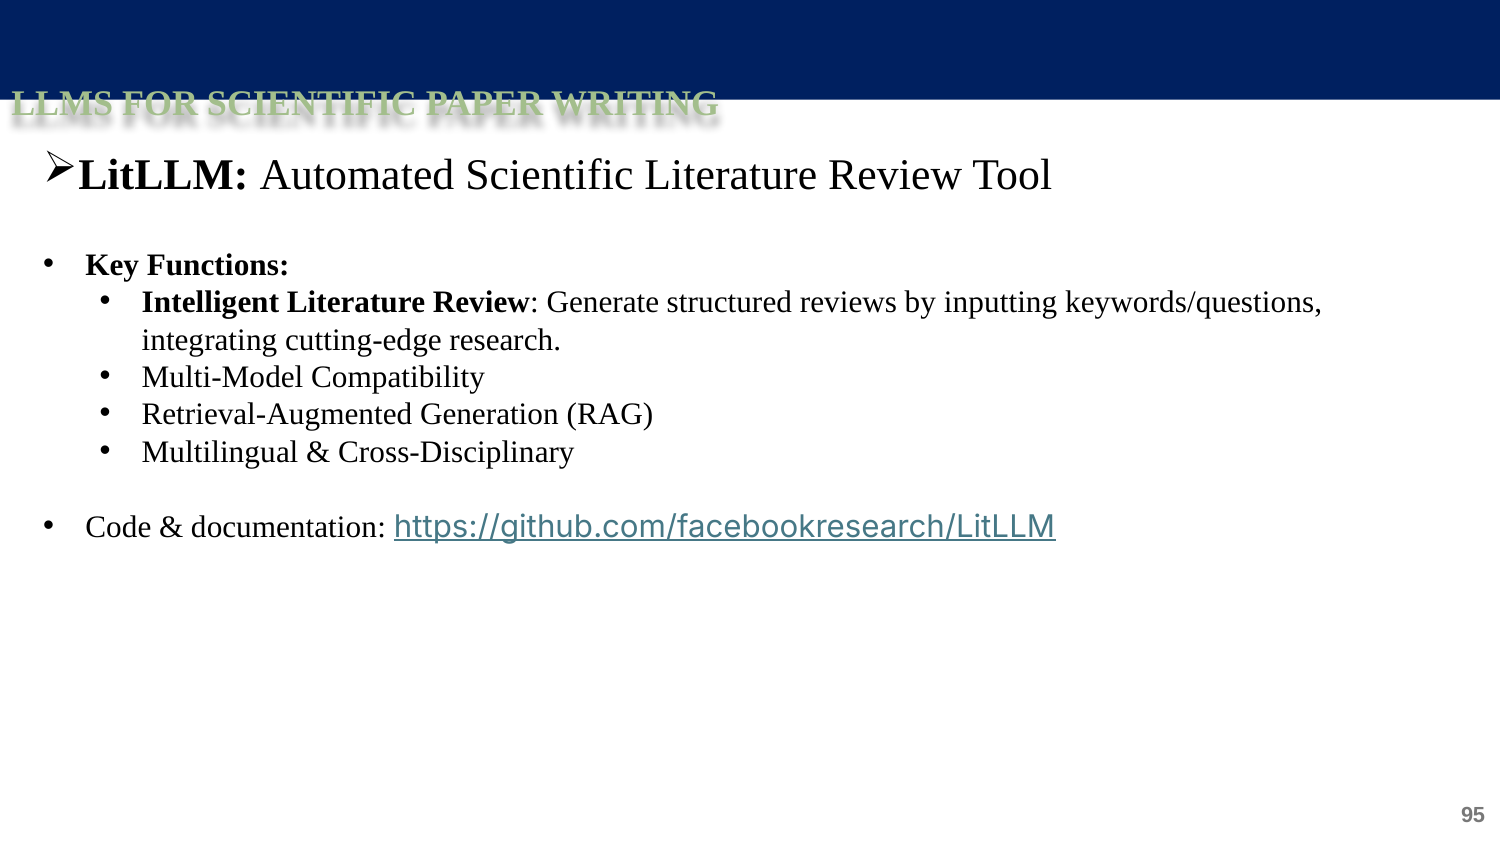

LLMs for Scientific Paper Writing

LitLLM: Automated Scientific Literature Review Tool
Key Functions:
Intelligent Literature Review: Generate structured reviews by inputting keywords/questions, integrating cutting-edge research.
Multi-Model Compatibility
Retrieval-Augmented Generation (RAG)
Multilingual & Cross-Disciplinary

Code & documentation: https://github.com/facebookresearch/LitLLM

95